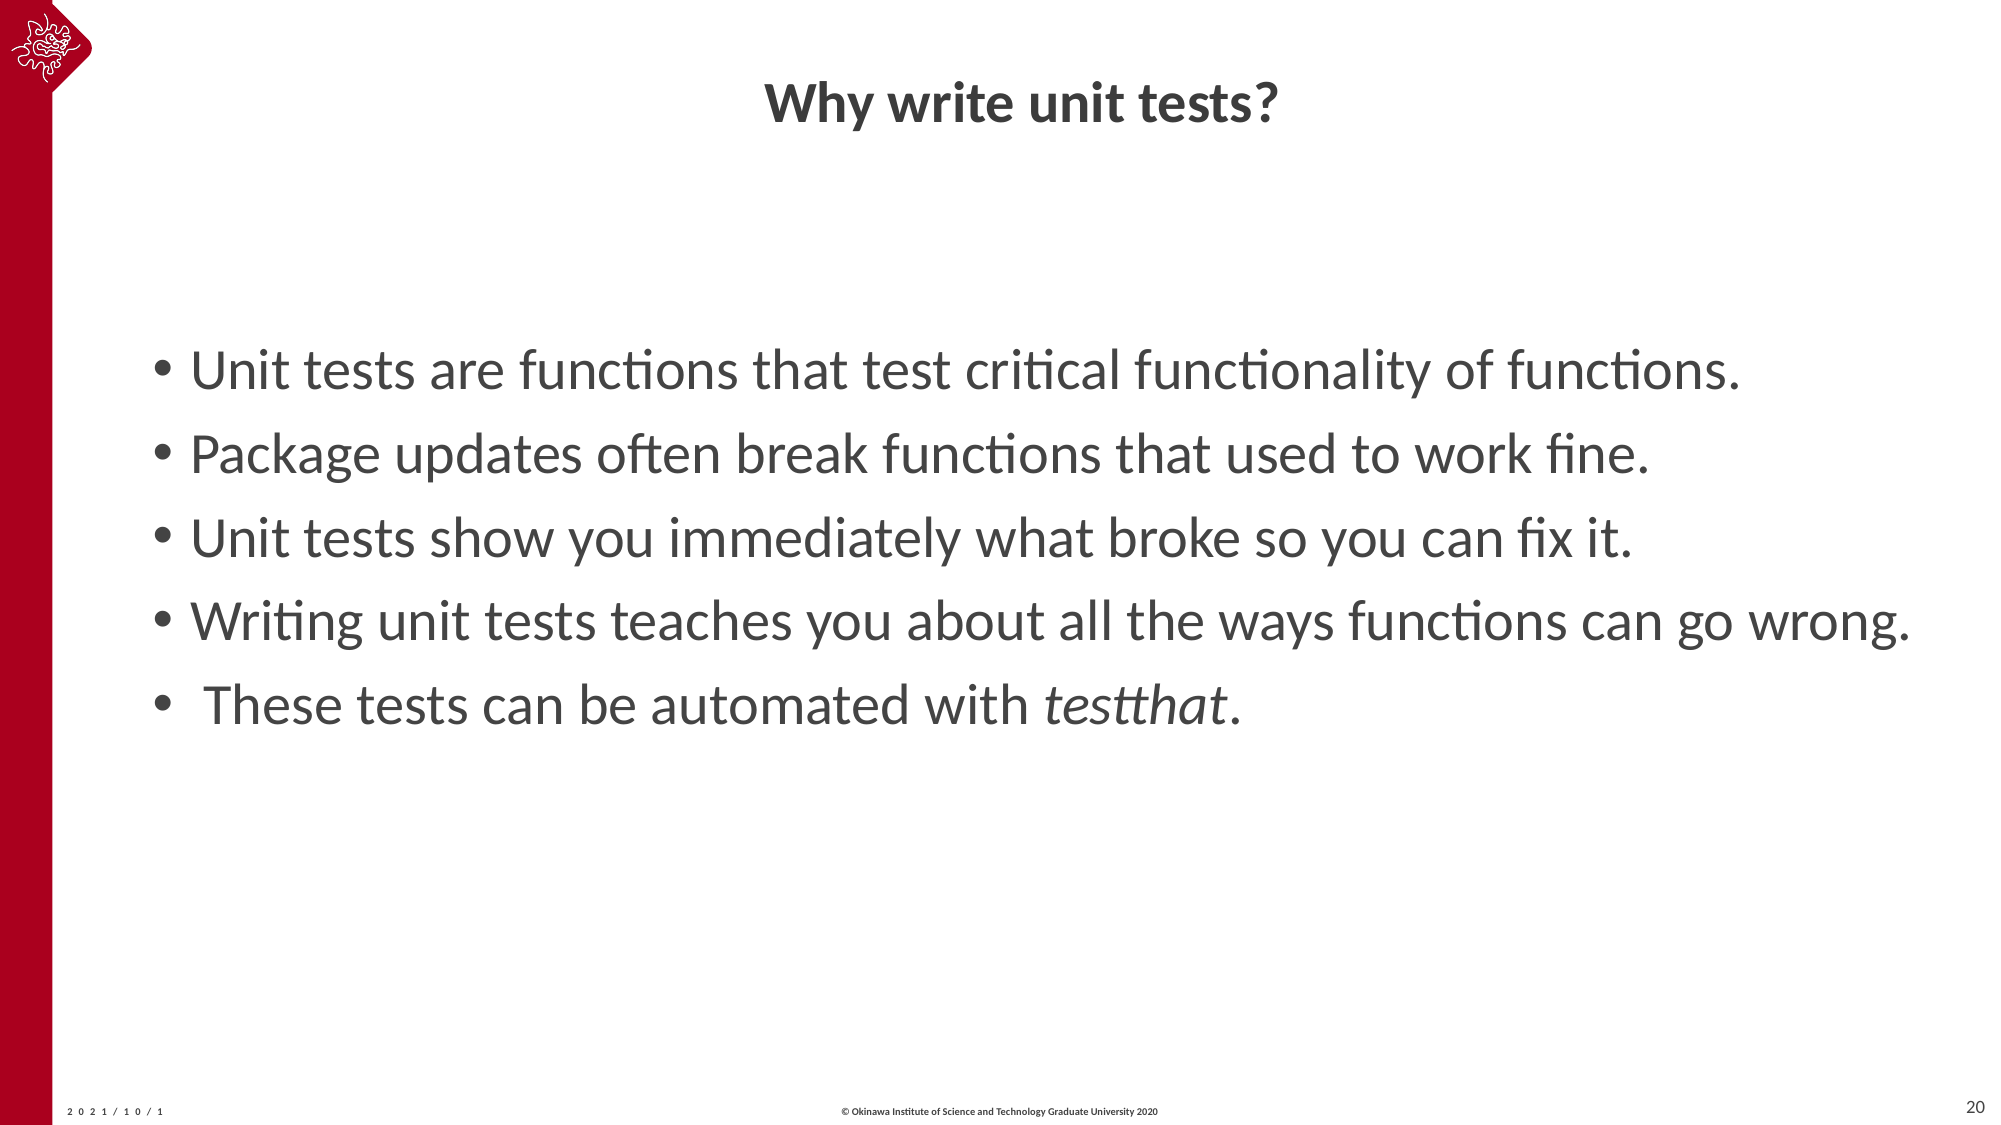

# Why write unit tests?
Unit tests are functions that test critical functionality of functions.
Package updates often break functions that used to work fine.
Unit tests show you immediately what broke so you can fix it.
Writing unit tests teaches you about all the ways functions can go wrong.
 These tests can be automated with testthat.